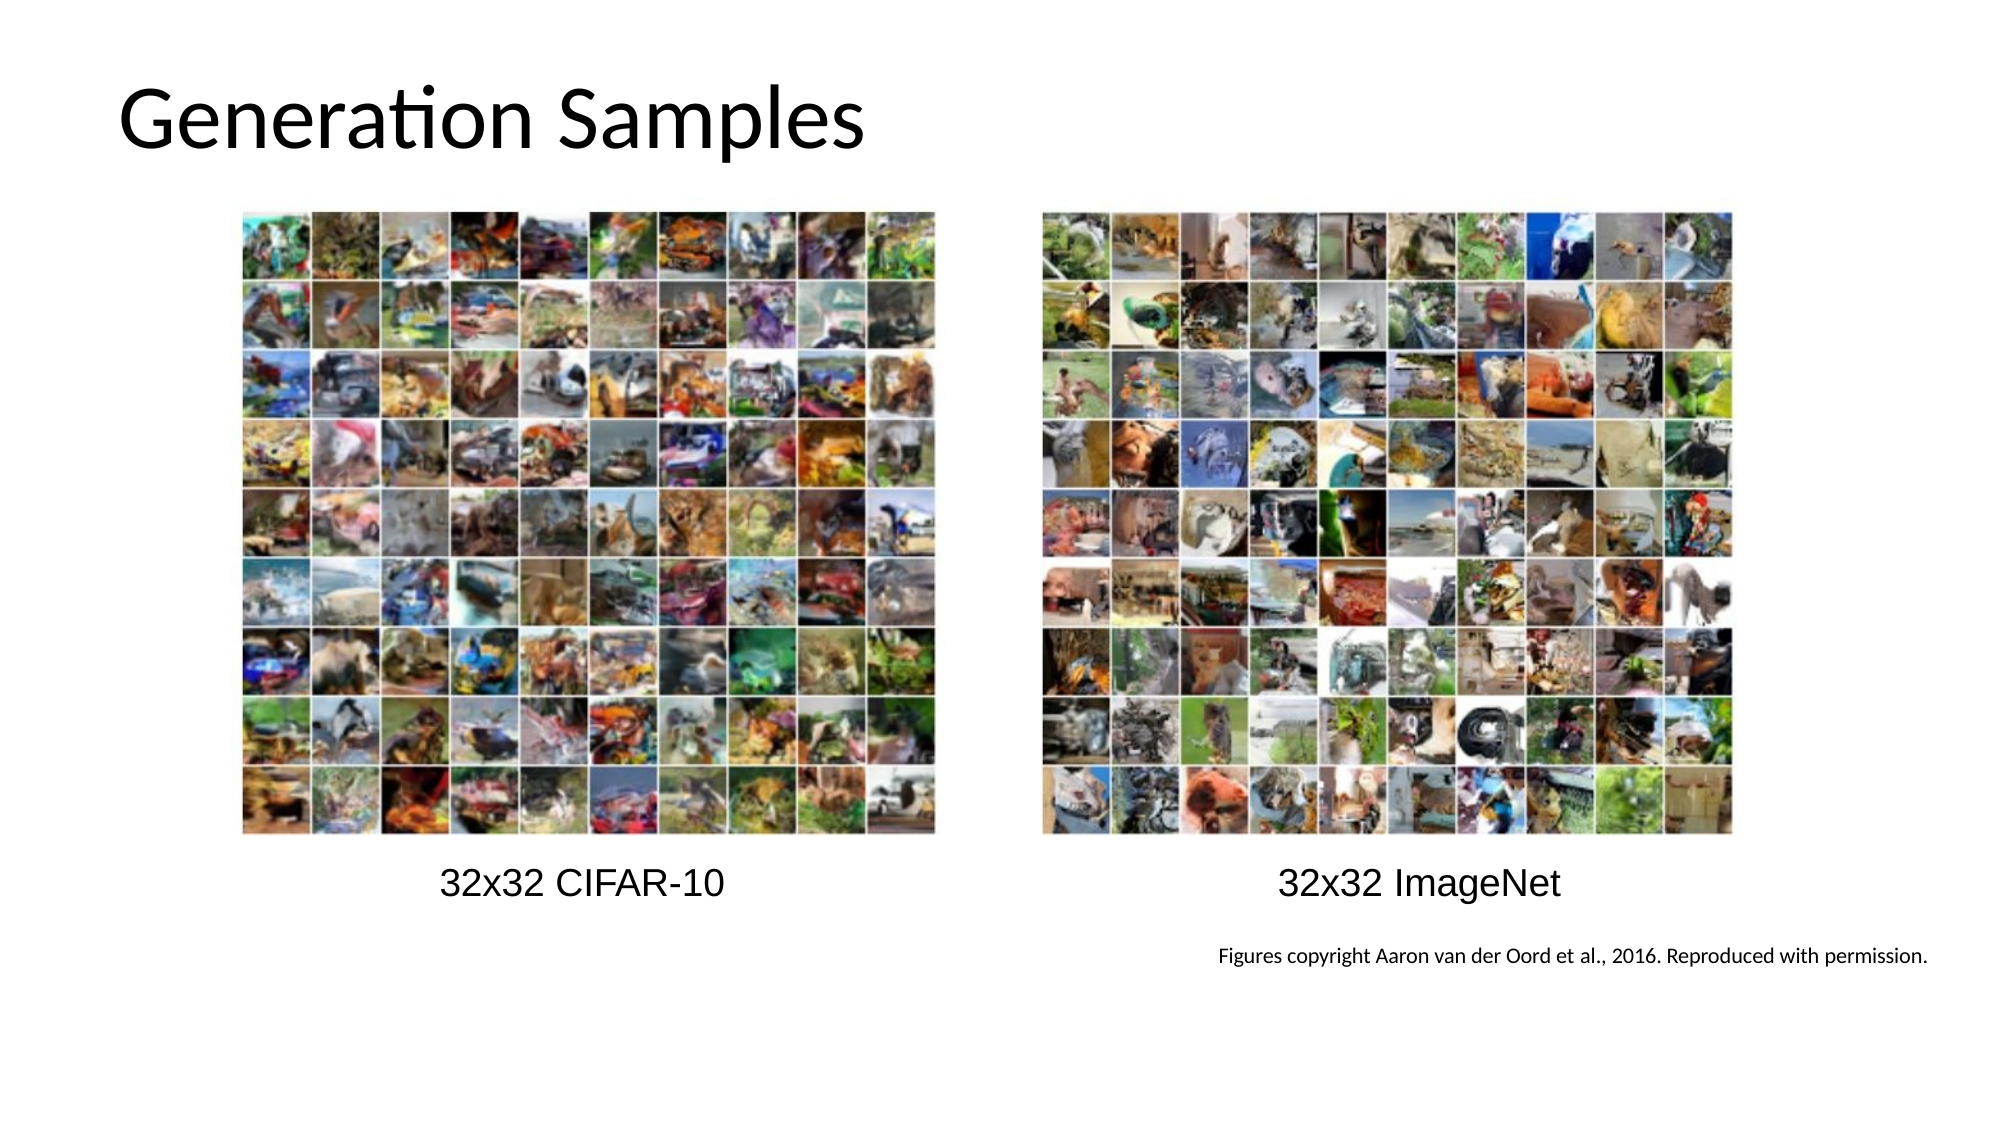

# Generation Samples

32x32 CIFAR-10
32x32 ImageNet
Figures copyright Aaron van der Oord et al., 2016. Reproduced with permission.
21
Lecture 13 -
May 18, 2017
Fei-Fei Li & Justin Johnson & Serena Yeung